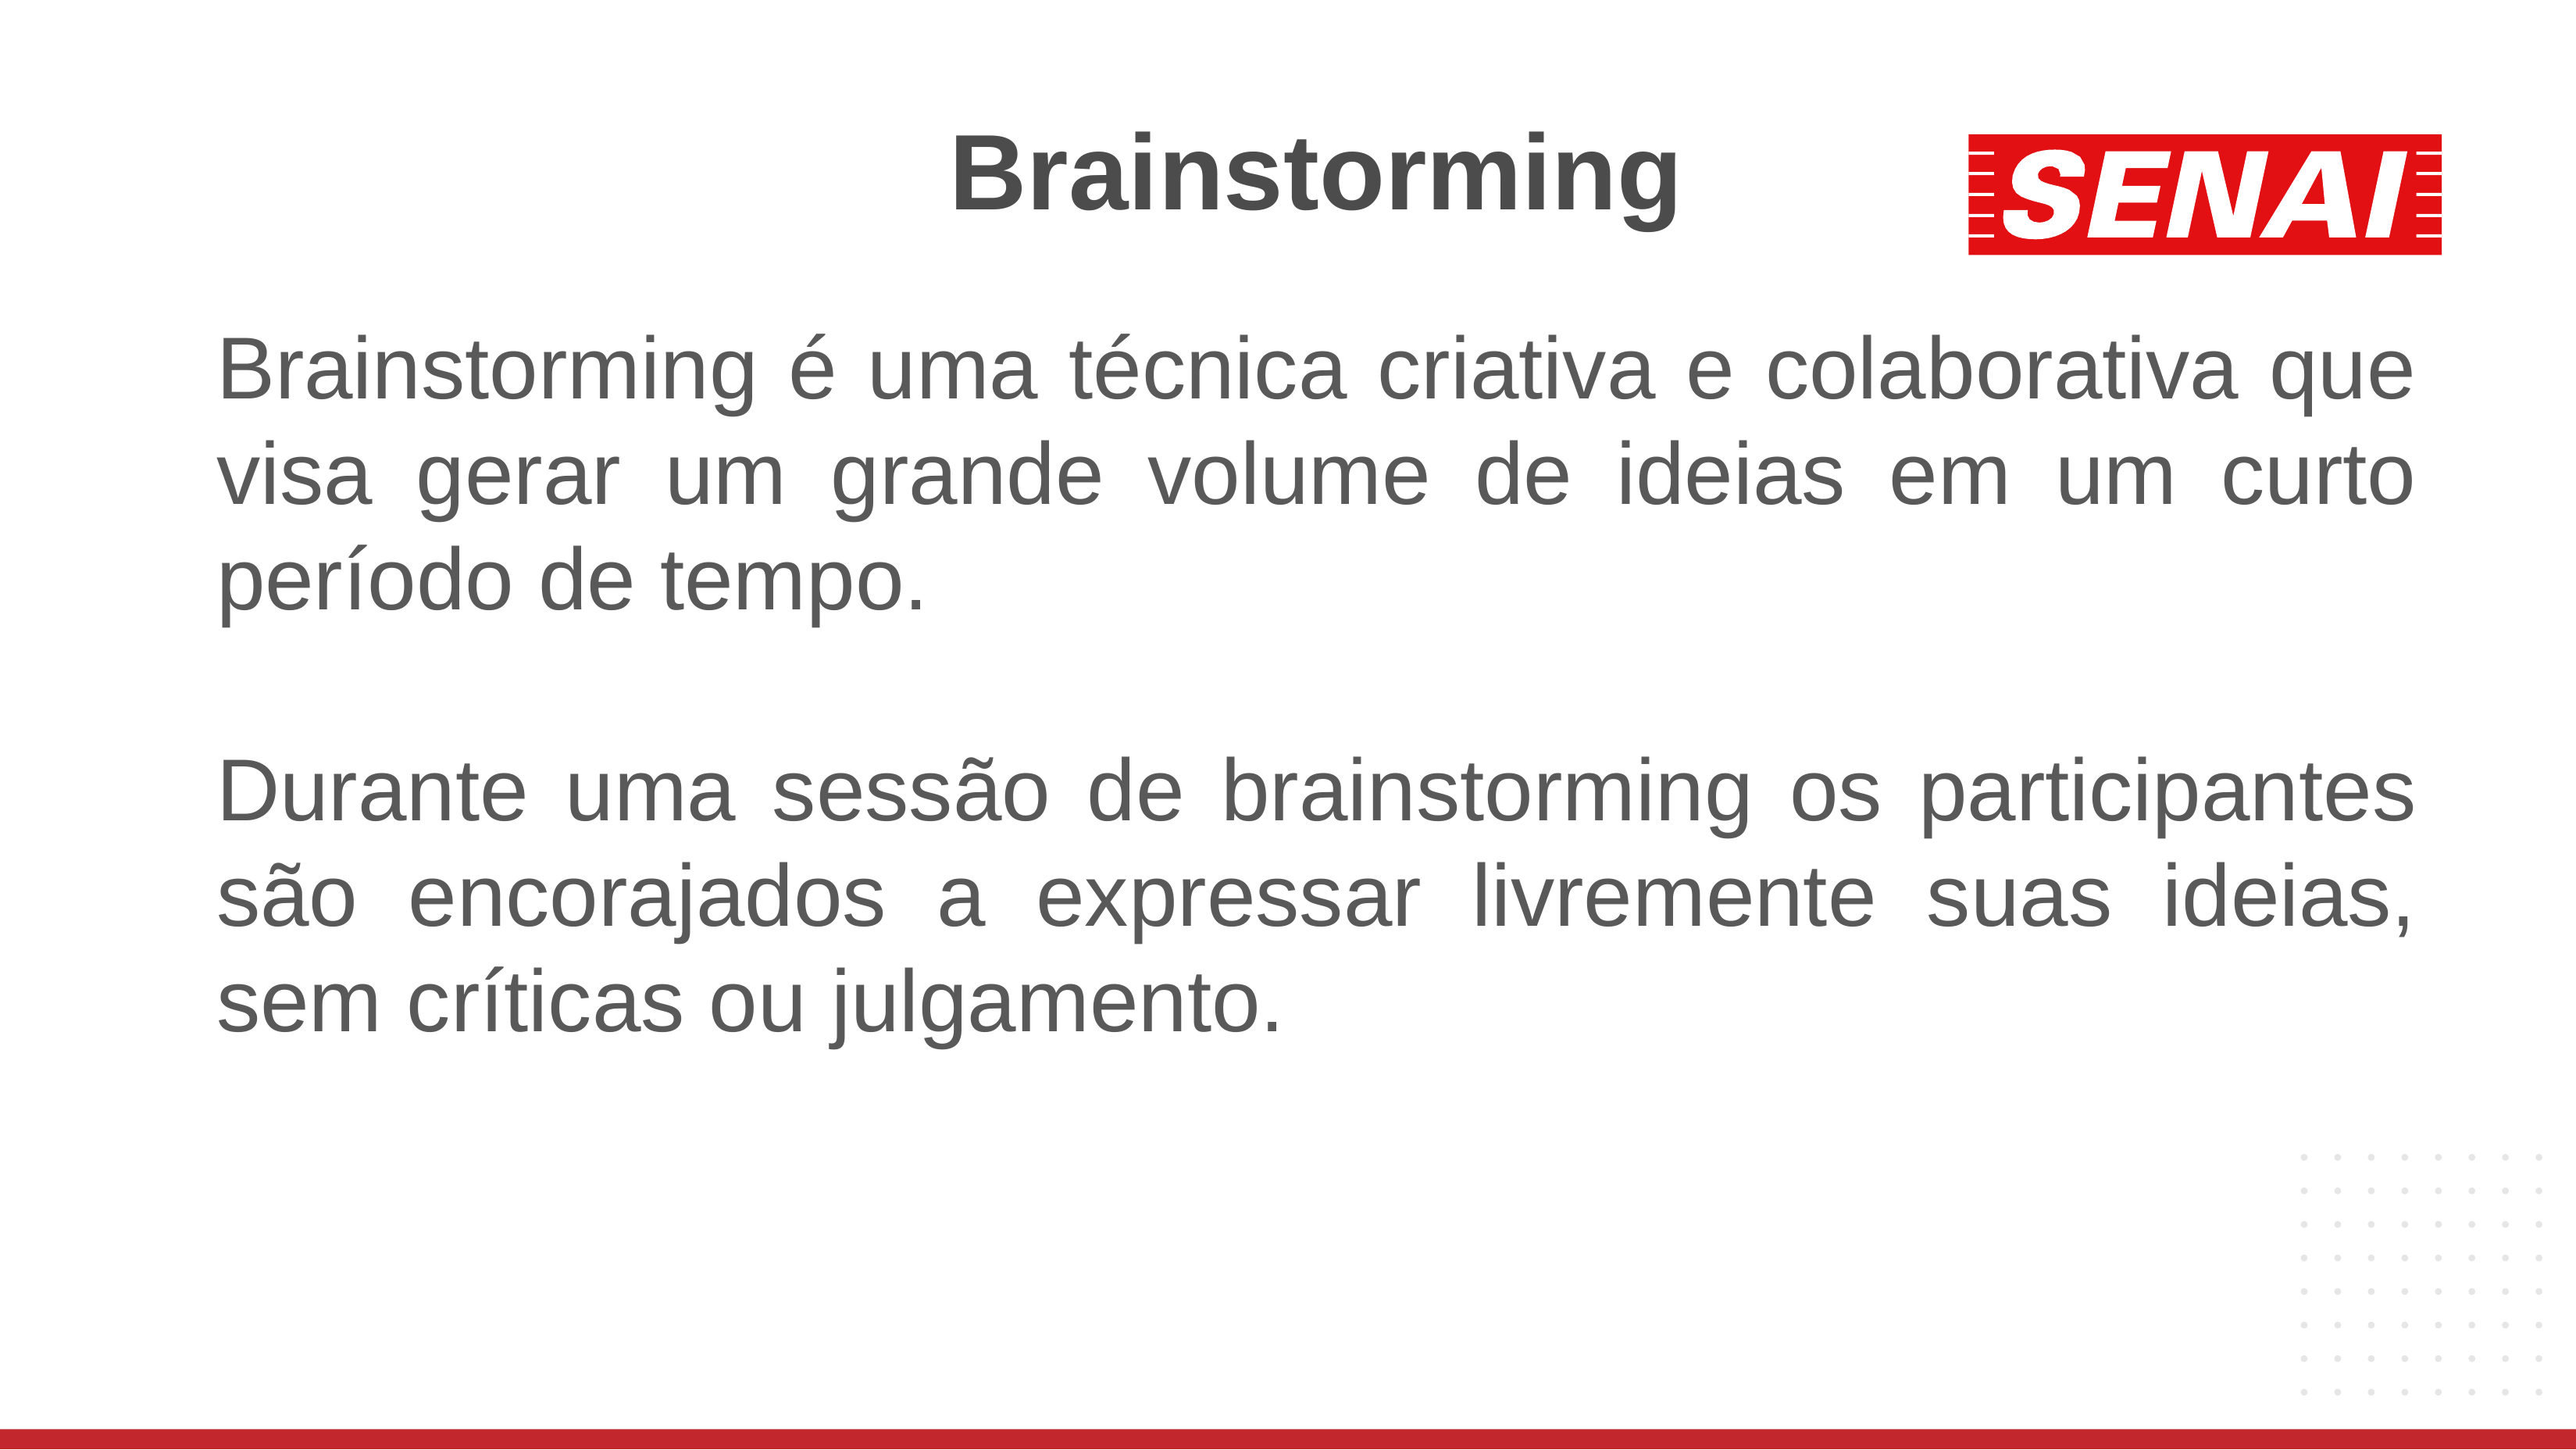

# Brainstorming

Brainstorming é uma técnica criativa e colaborativa que visa gerar um grande volume de ideias em um curto período de tempo.

Durante uma sessão de brainstorming os participantes são encorajados a expressar livremente suas ideias, sem críticas ou julgamento.